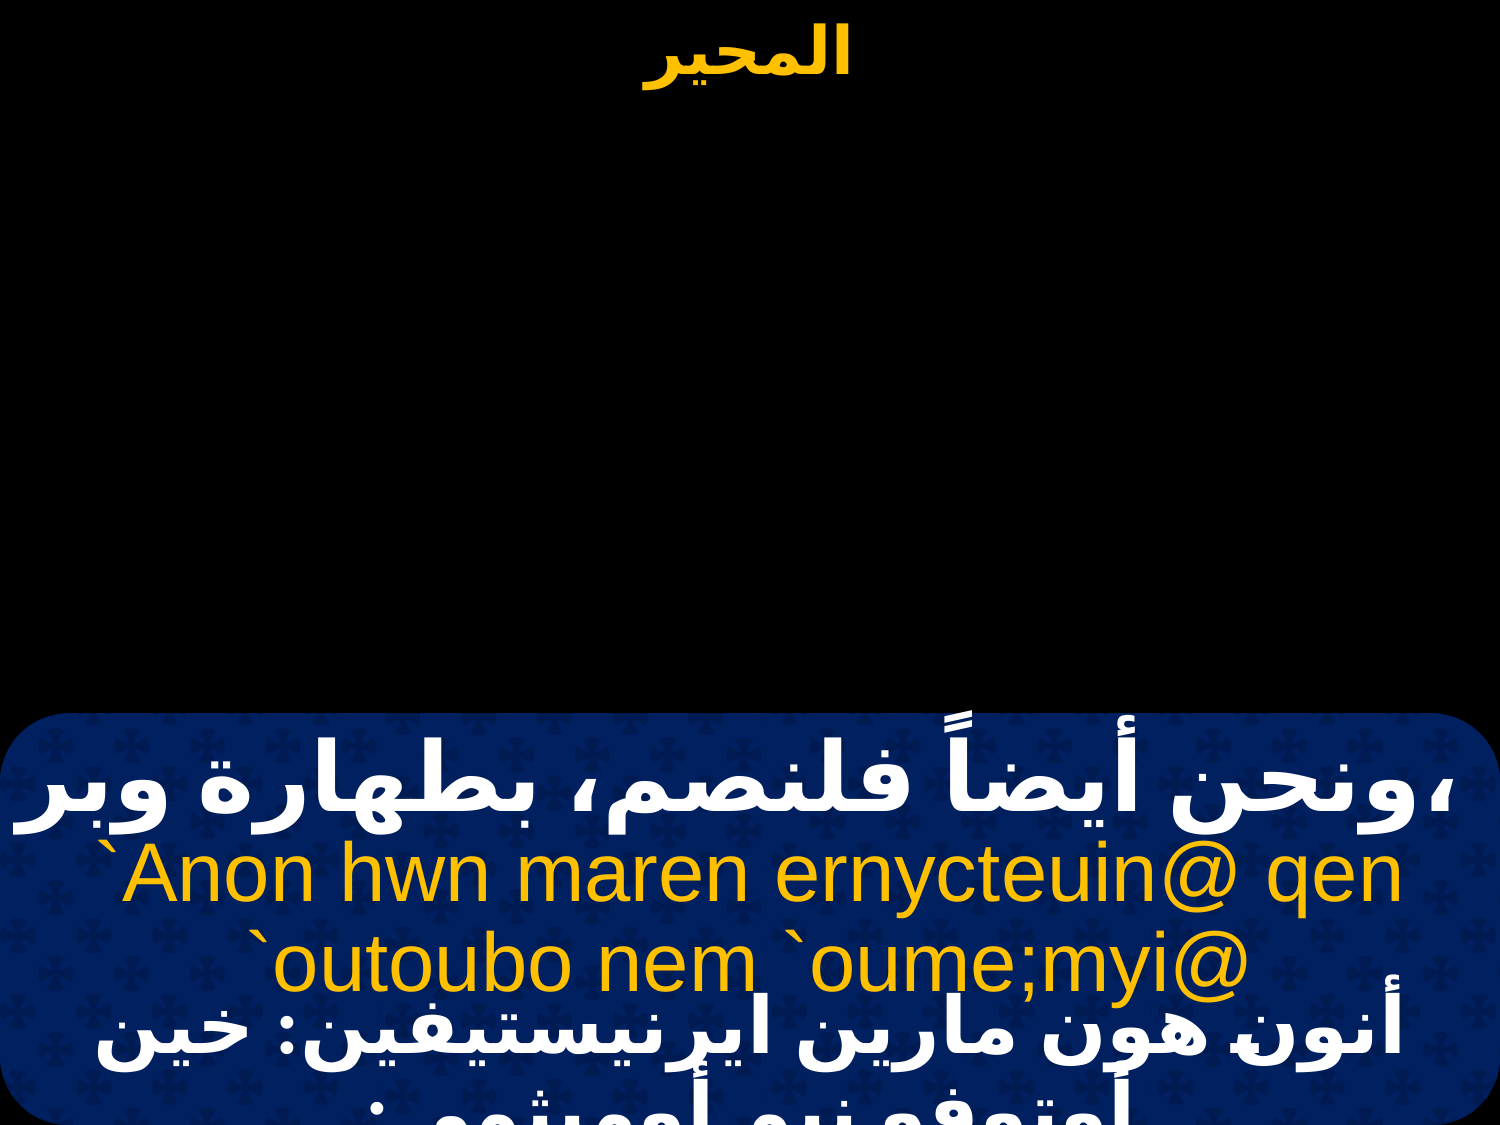

#
ونحن أيضاً فلنصم، بطهارة وبر،
`Anon hwn maren ernycteuin@ qen `outoubo nem `oume;myi@
أنون هون مارين ايرنيستيفين: خين أوتوفو نيم أوميثمي: